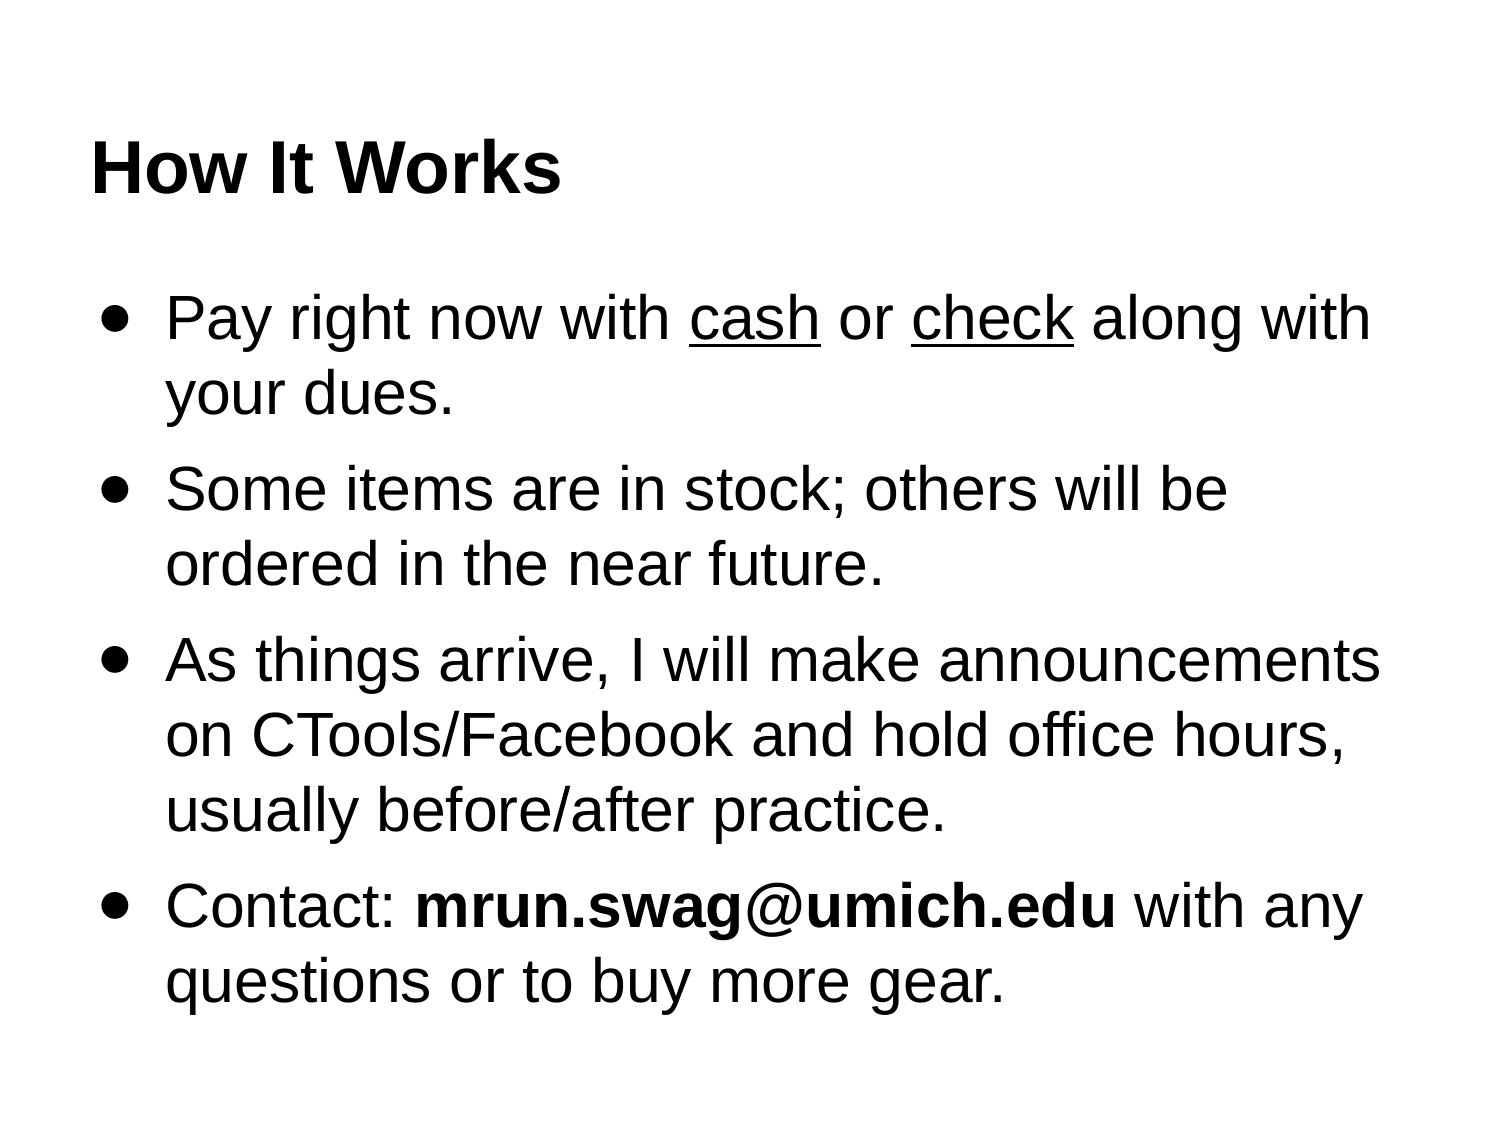

# How It Works
Pay right now with cash or check along with your dues.
Some items are in stock; others will be ordered in the near future.
As things arrive, I will make announcements on CTools/Facebook and hold office hours, usually before/after practice.
Contact: mrun.swag@umich.edu with any questions or to buy more gear.